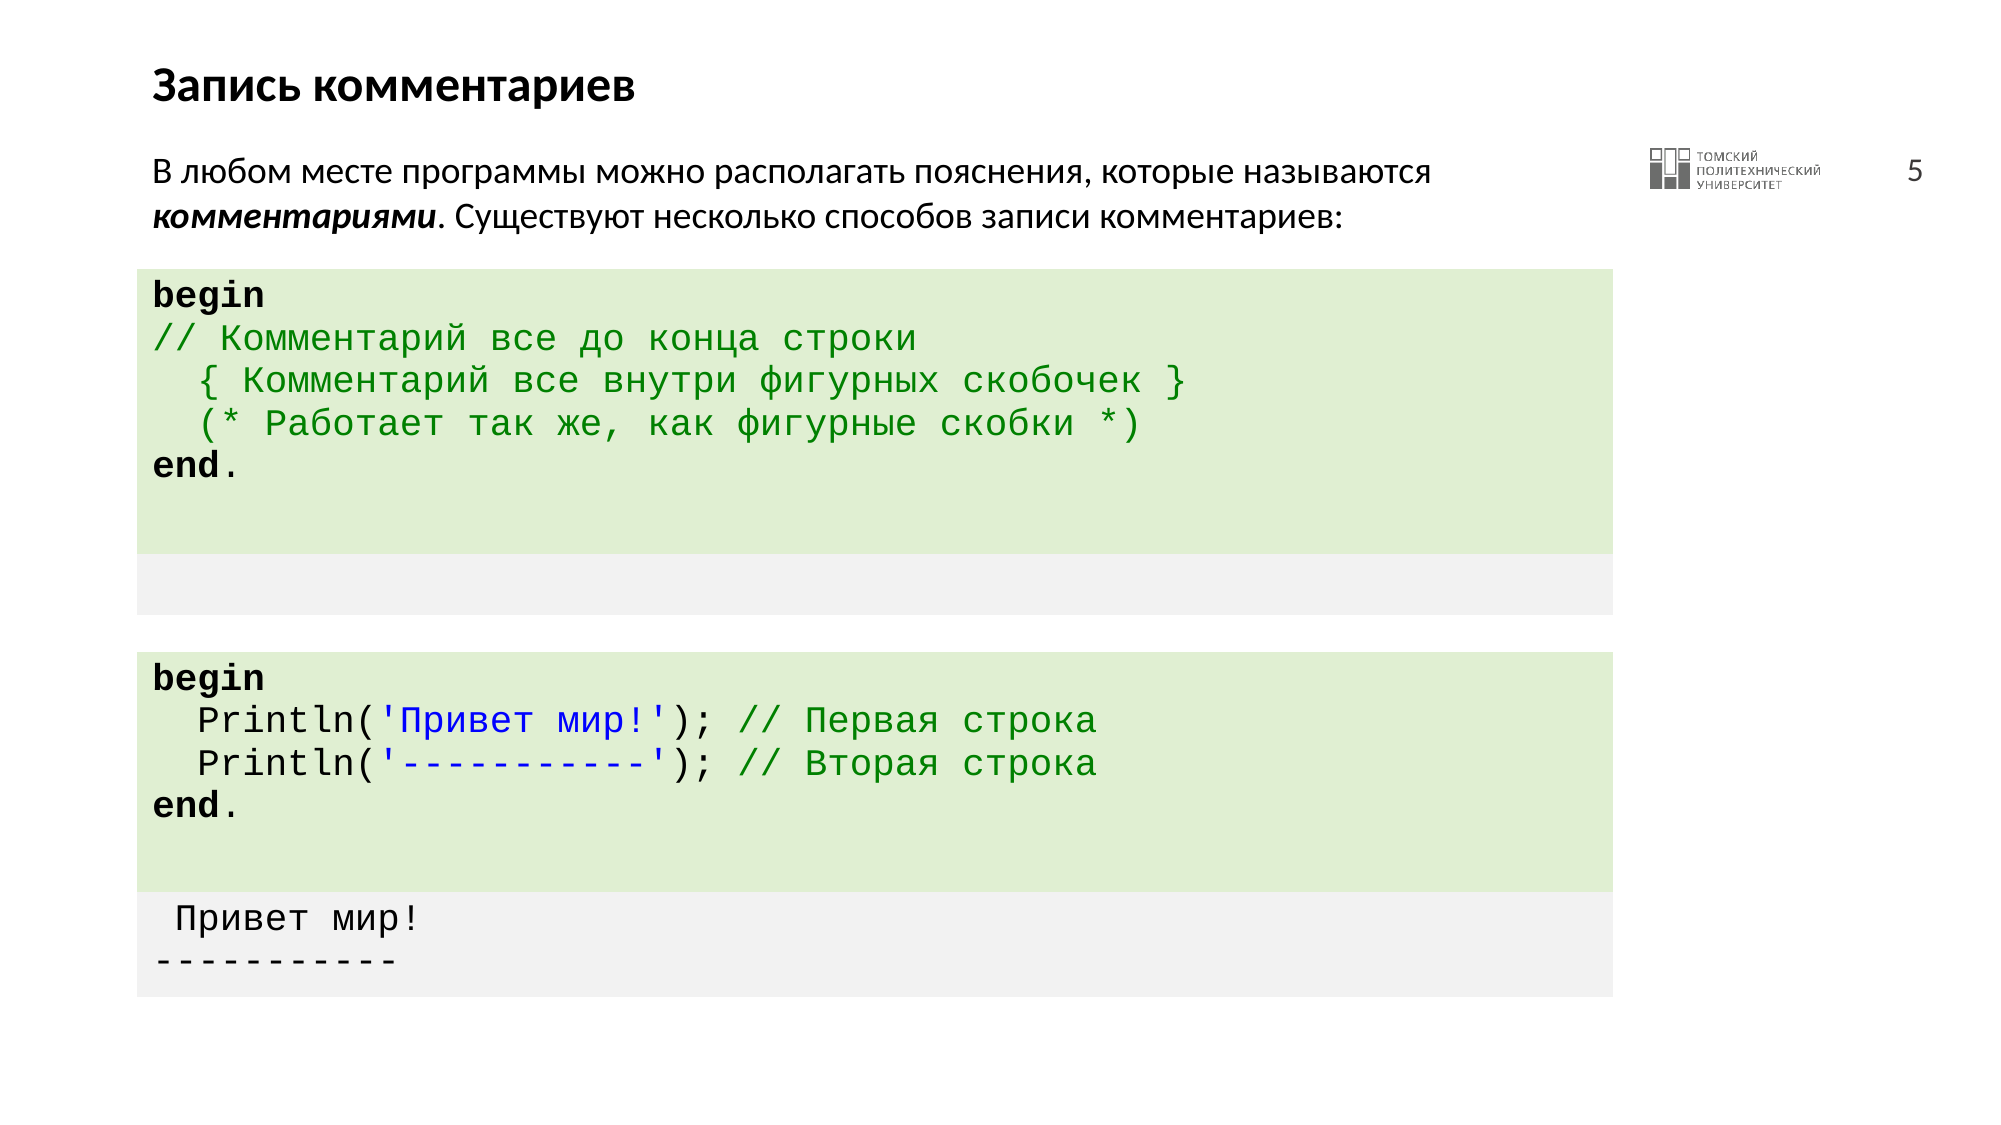

# Запись комментариев
В любом месте программы можно располагать пояснения, которые называются
комментариями. Существуют несколько способов записи комментариев:
| begin // Комментарий все до конца строки { Комментарий все внутри фигурных скобочек } (\* Работает так же, как фигурные скобки \*) end. |
| --- |
|  |

| begin Println('Привет мир!'); // Первая строка Println('-----------'); // Вторая строка end. |
| --- |
| Привет мир! ----------- |